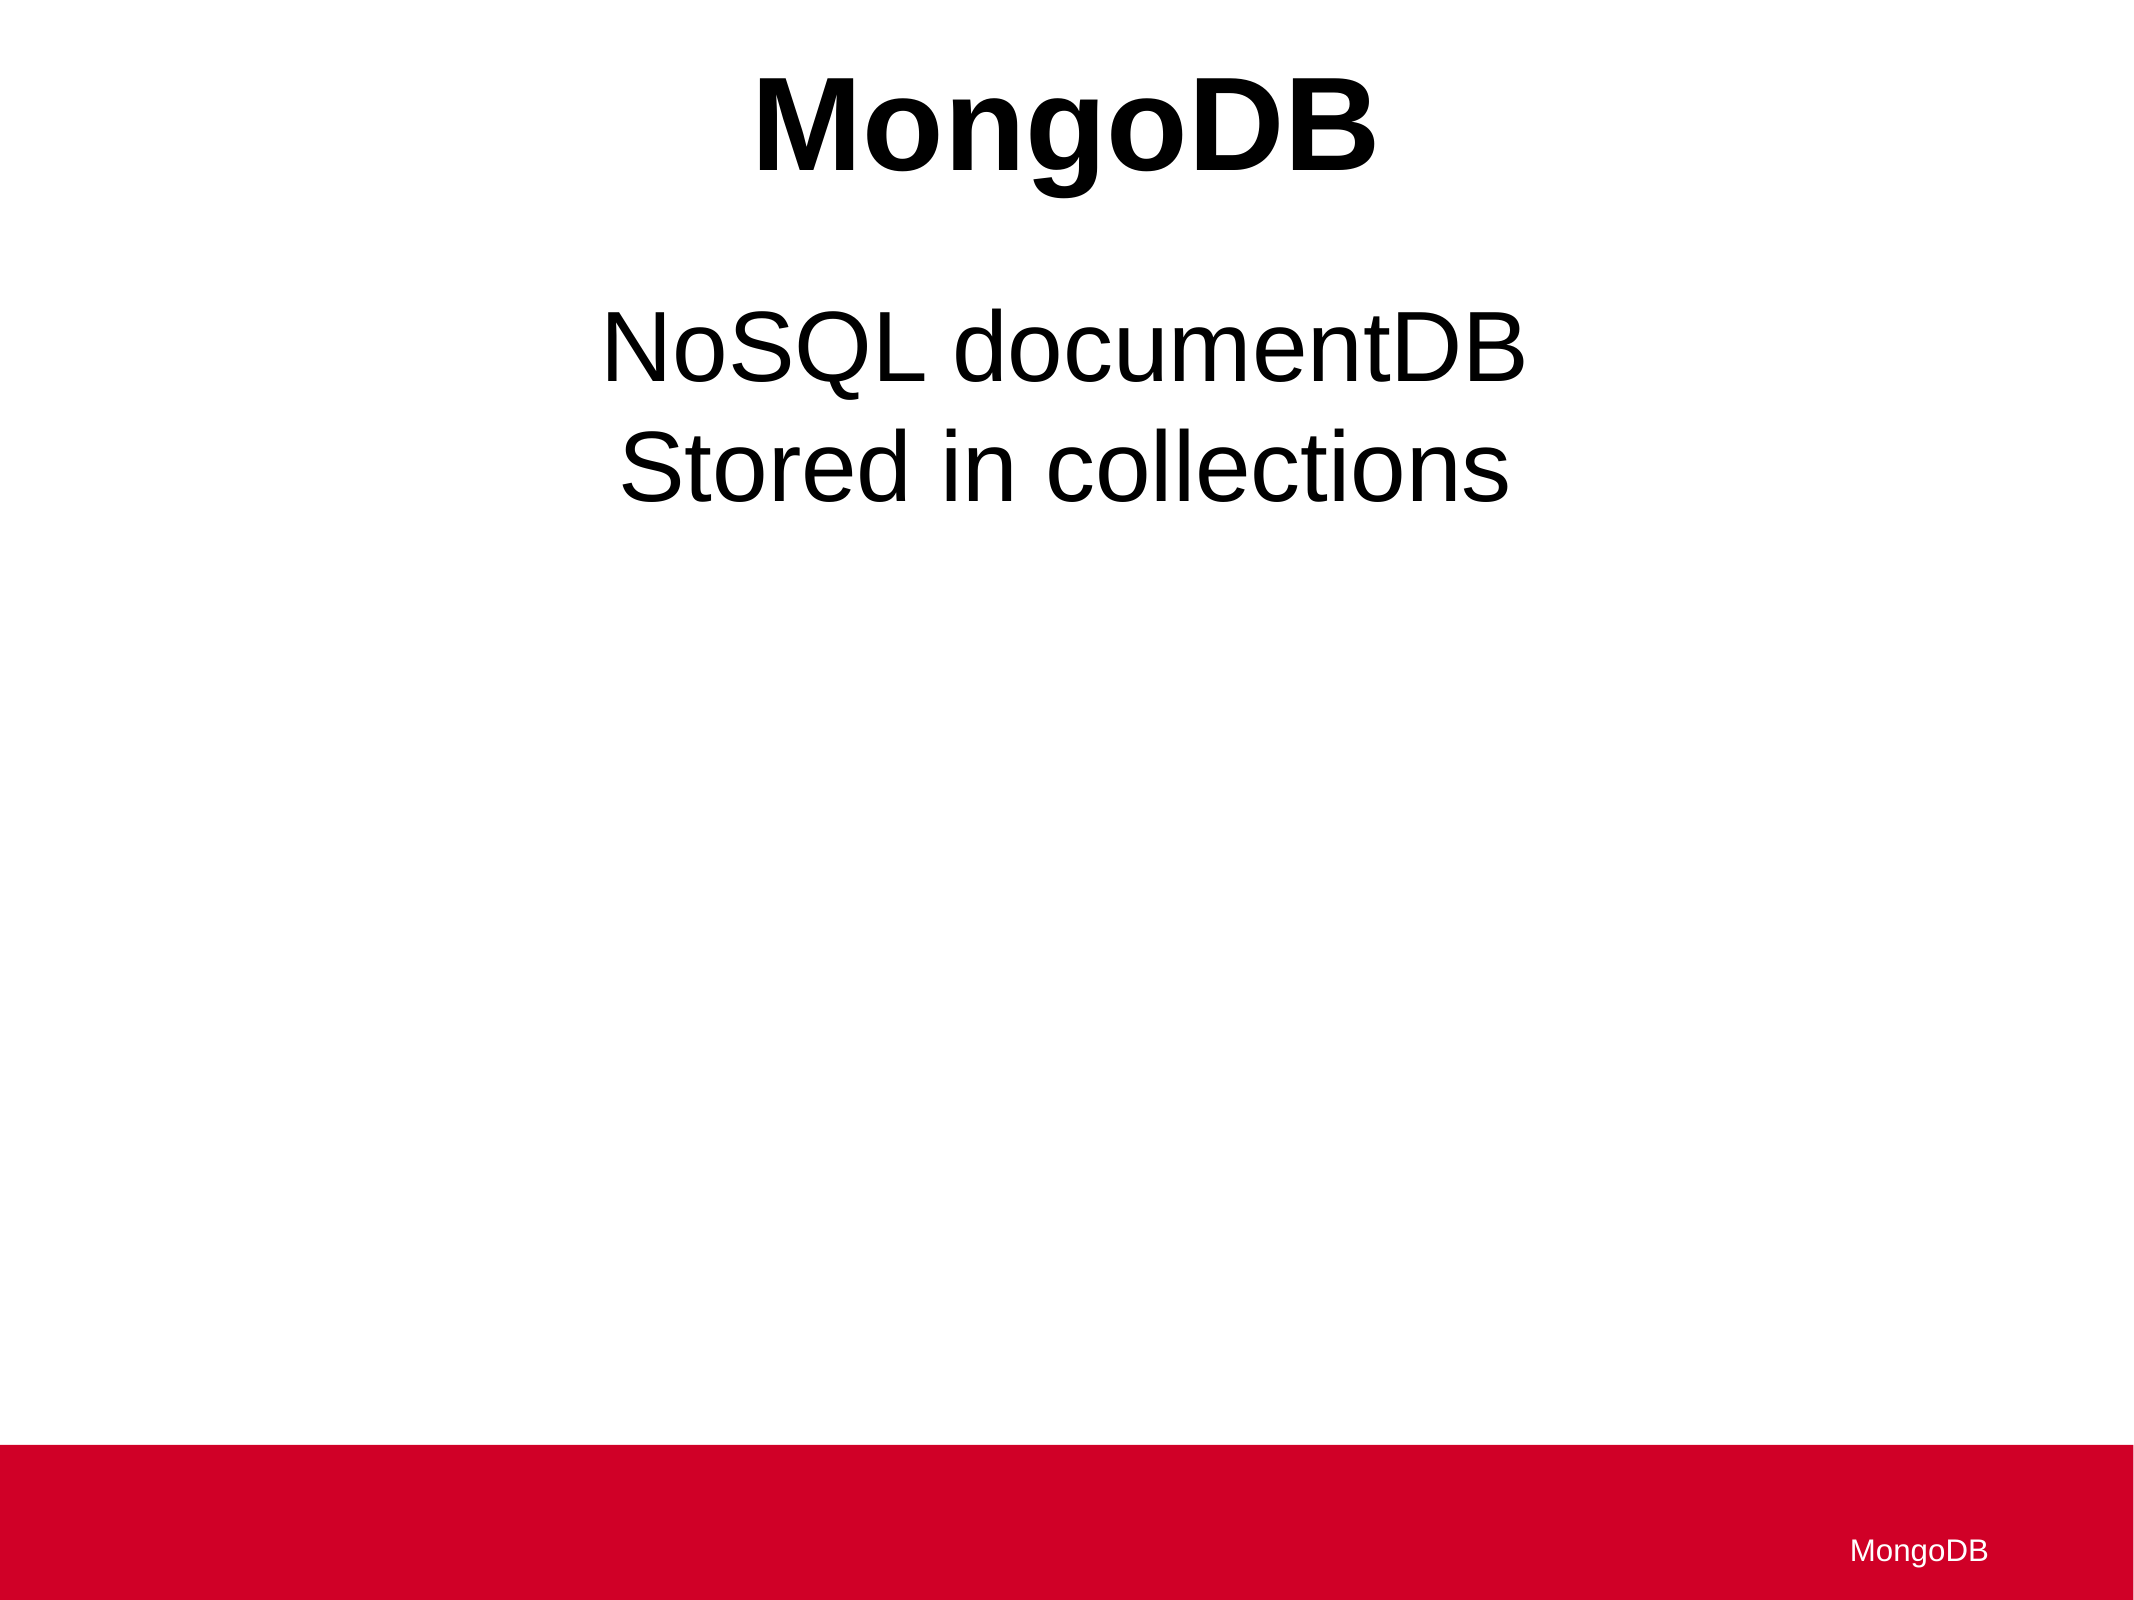

MongoDB
NoSQL documentDB
Stored in collections
15